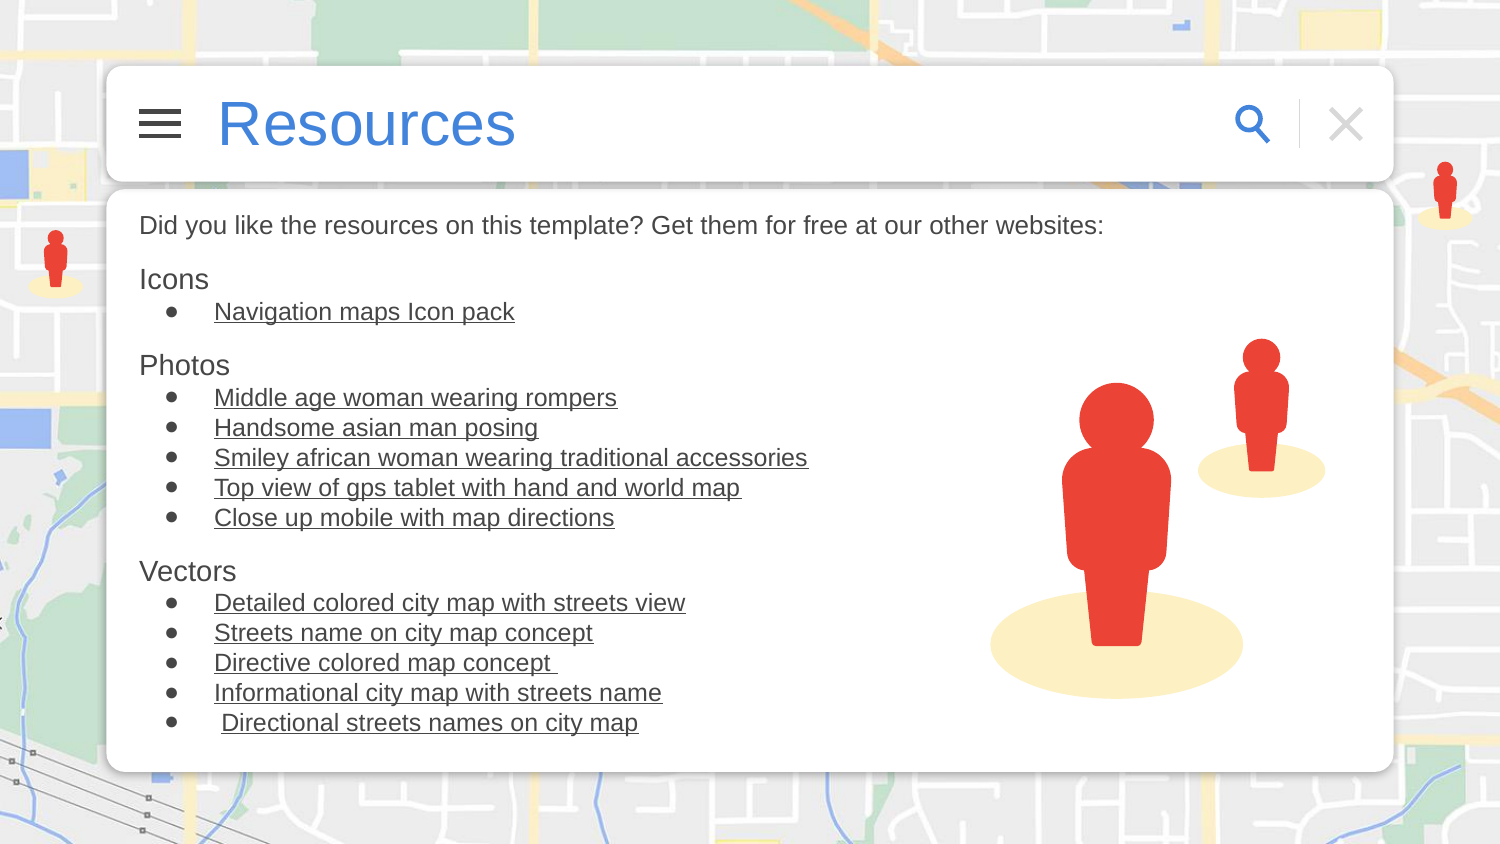

# Resources
Did you like the resources on this template? Get them for free at our other websites:
Icons
Navigation maps Icon pack
Photos
Middle age woman wearing rompers
Handsome asian man posing
Smiley african woman wearing traditional accessories
Top view of gps tablet with hand and world map
Close up mobile with map directions
Vectors
Detailed colored city map with streets view
Streets name on city map concept
Directive colored map concept
Informational city map with streets name
 Directional streets names on city map